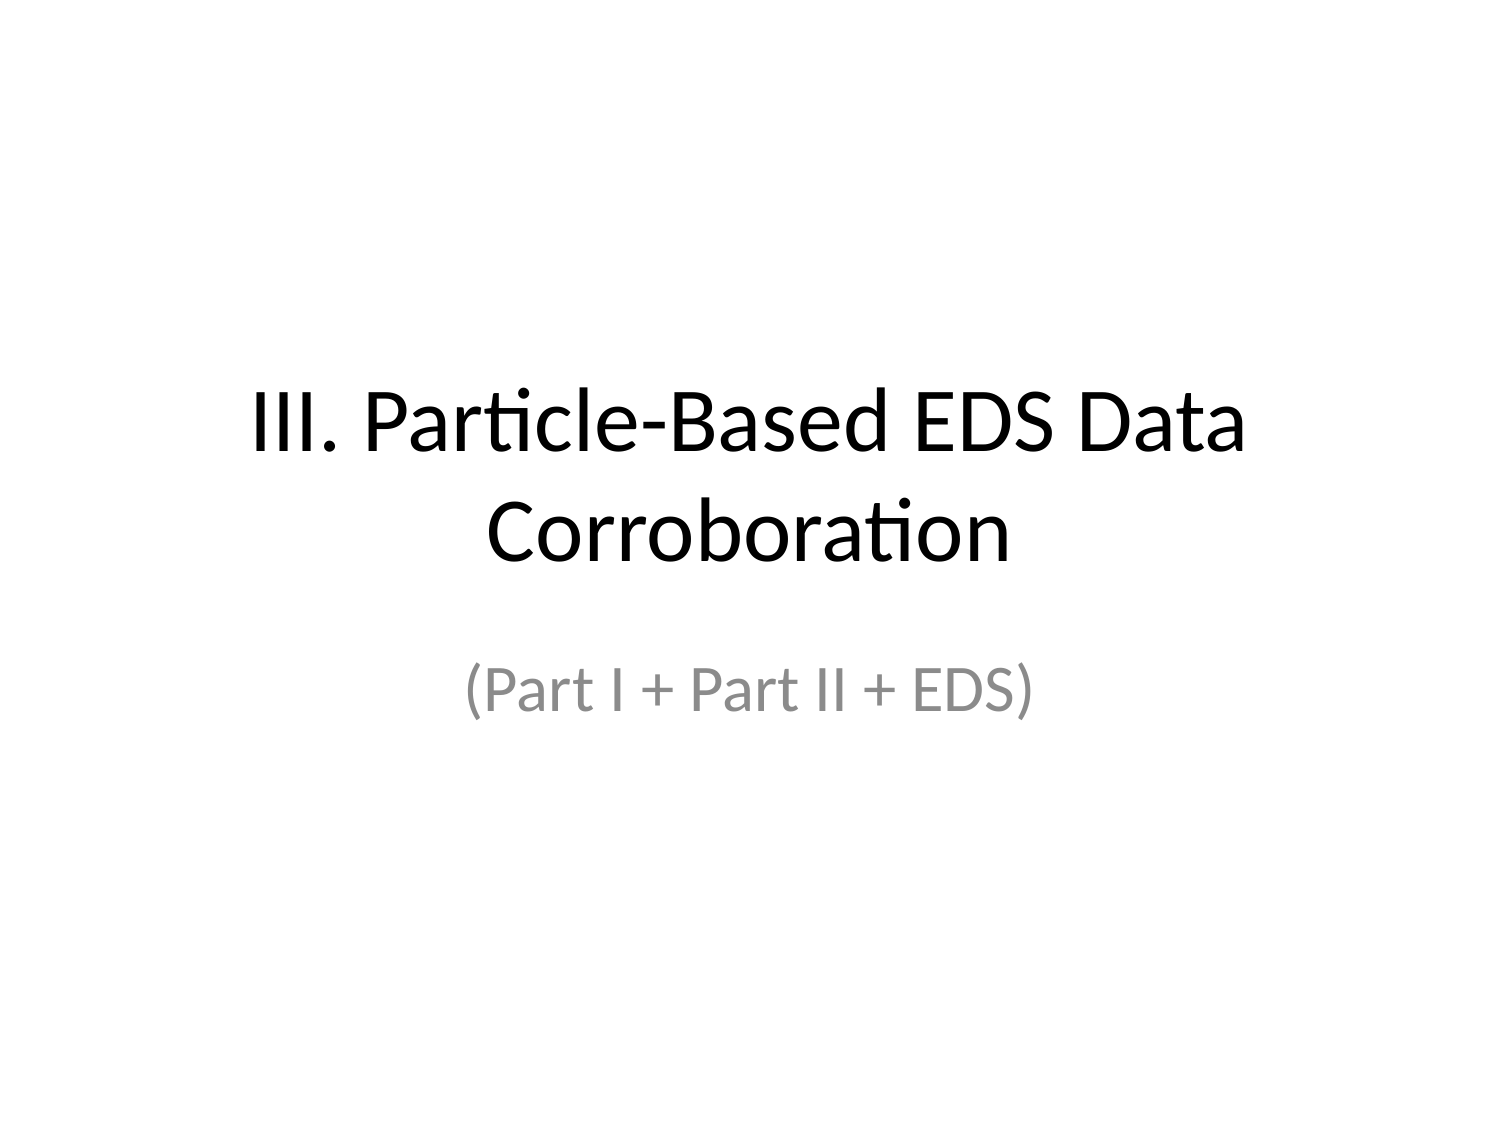

# III. Particle-Based EDS Data Corroboration
(Part I + Part II + EDS)